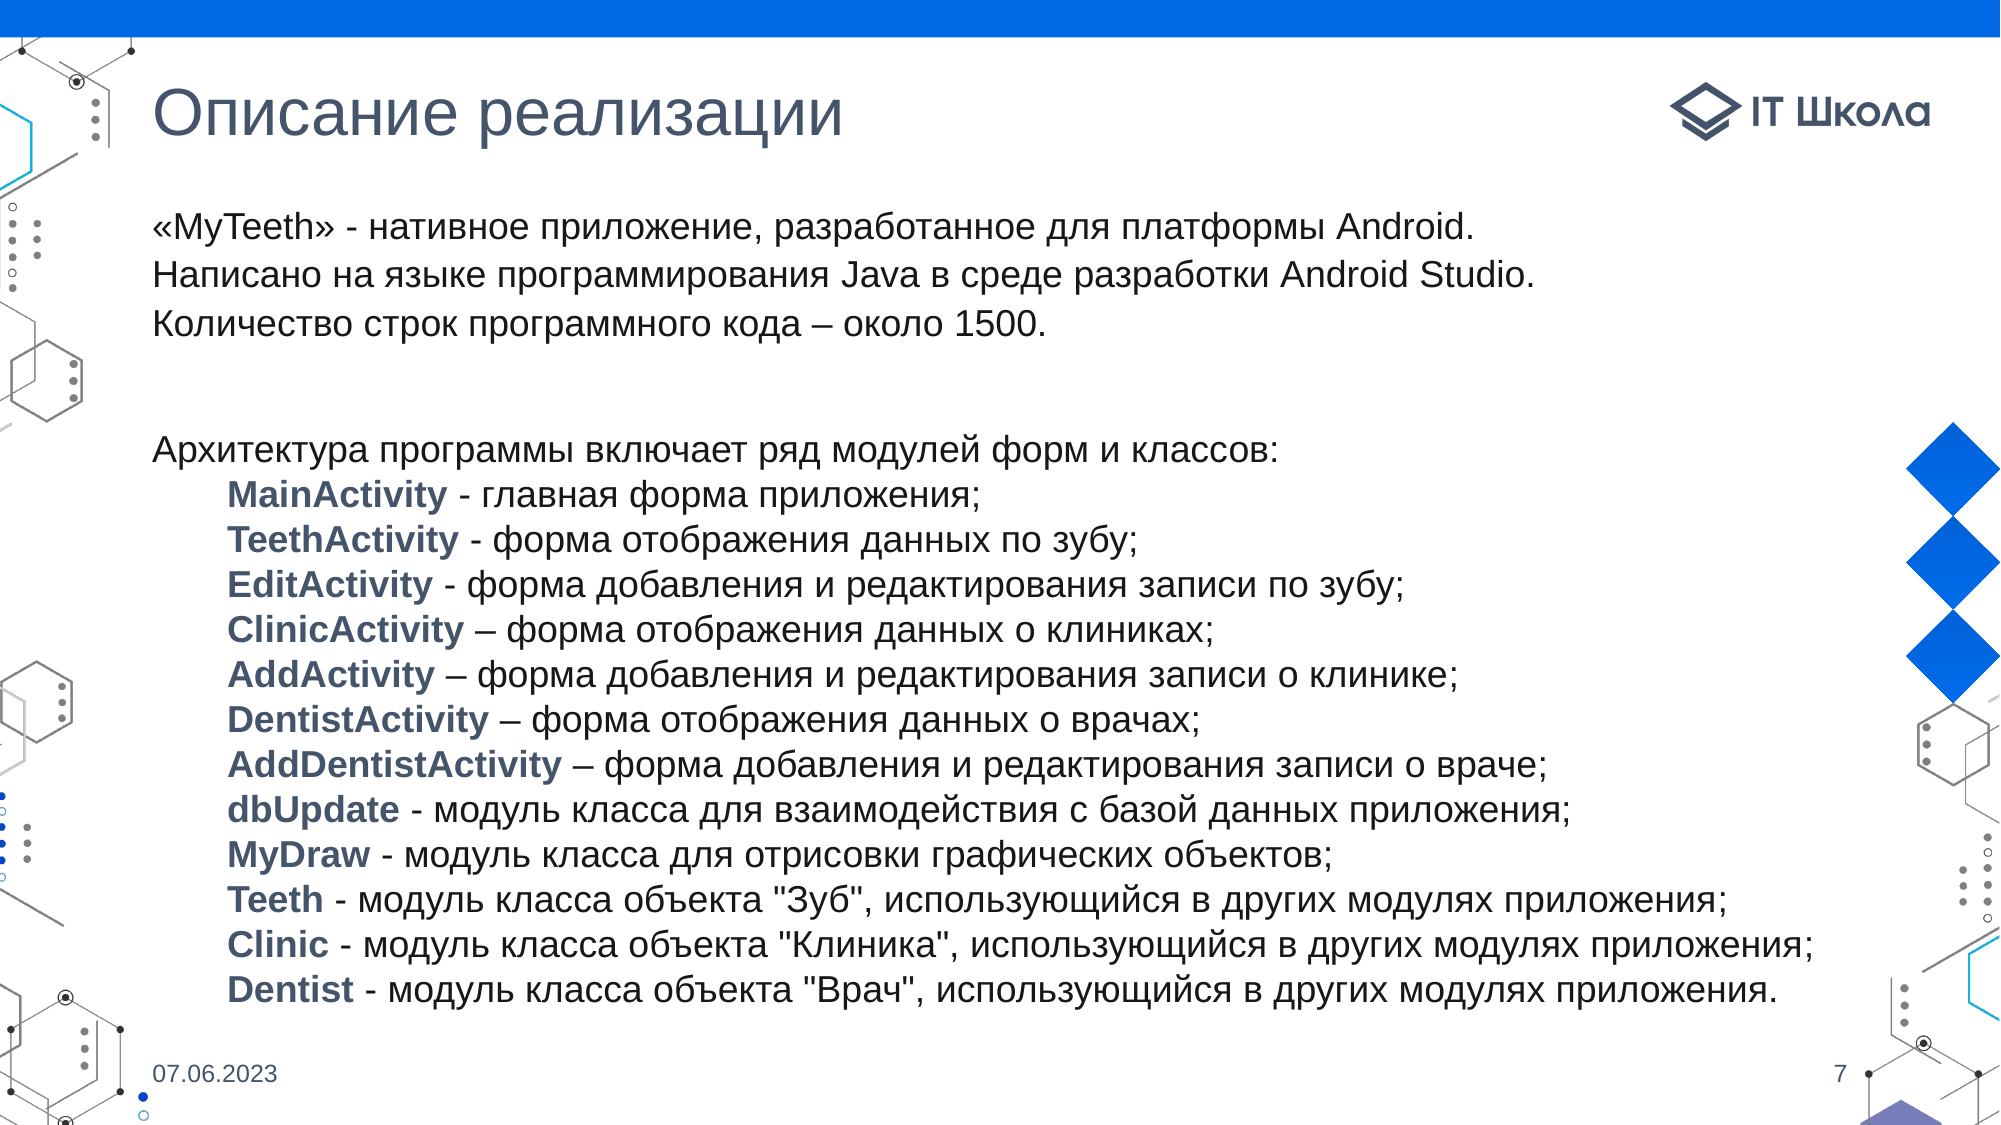

# Описание реализации
«MyTeeth» - нативное приложение, разработанное для платформы Android.
Написано на языке программирования Java в среде разработки Android Studio.
Количество строк программного кода – около 1500.

Архитектура программы включает ряд модулей форм и классов:
MainActivity - главная форма приложения;
TeethActivity - форма отображения данных по зубу;
EditActivity - форма добавления и редактирования записи по зубу;
ClinicActivity – форма отображения данных о клиниках;
AddActivity – форма добавления и редактирования записи о клинике;
DentistActivity – форма отображения данных о врачах;
AddDentistActivity – форма добавления и редактирования записи о враче;
dbUpdate - модуль класса для взаимодействия с базой данных приложения;
MyDraw - модуль класса для отрисовки графических объектов;
Teeth - модуль класса объекта "Зуб", использующийся в других модулях приложения;
Clinic - модуль класса объекта "Клиника", использующийся в других модулях приложения;
Dentist - модуль класса объекта "Врач", использующийся в других модулях приложения.

07.06.2023
7